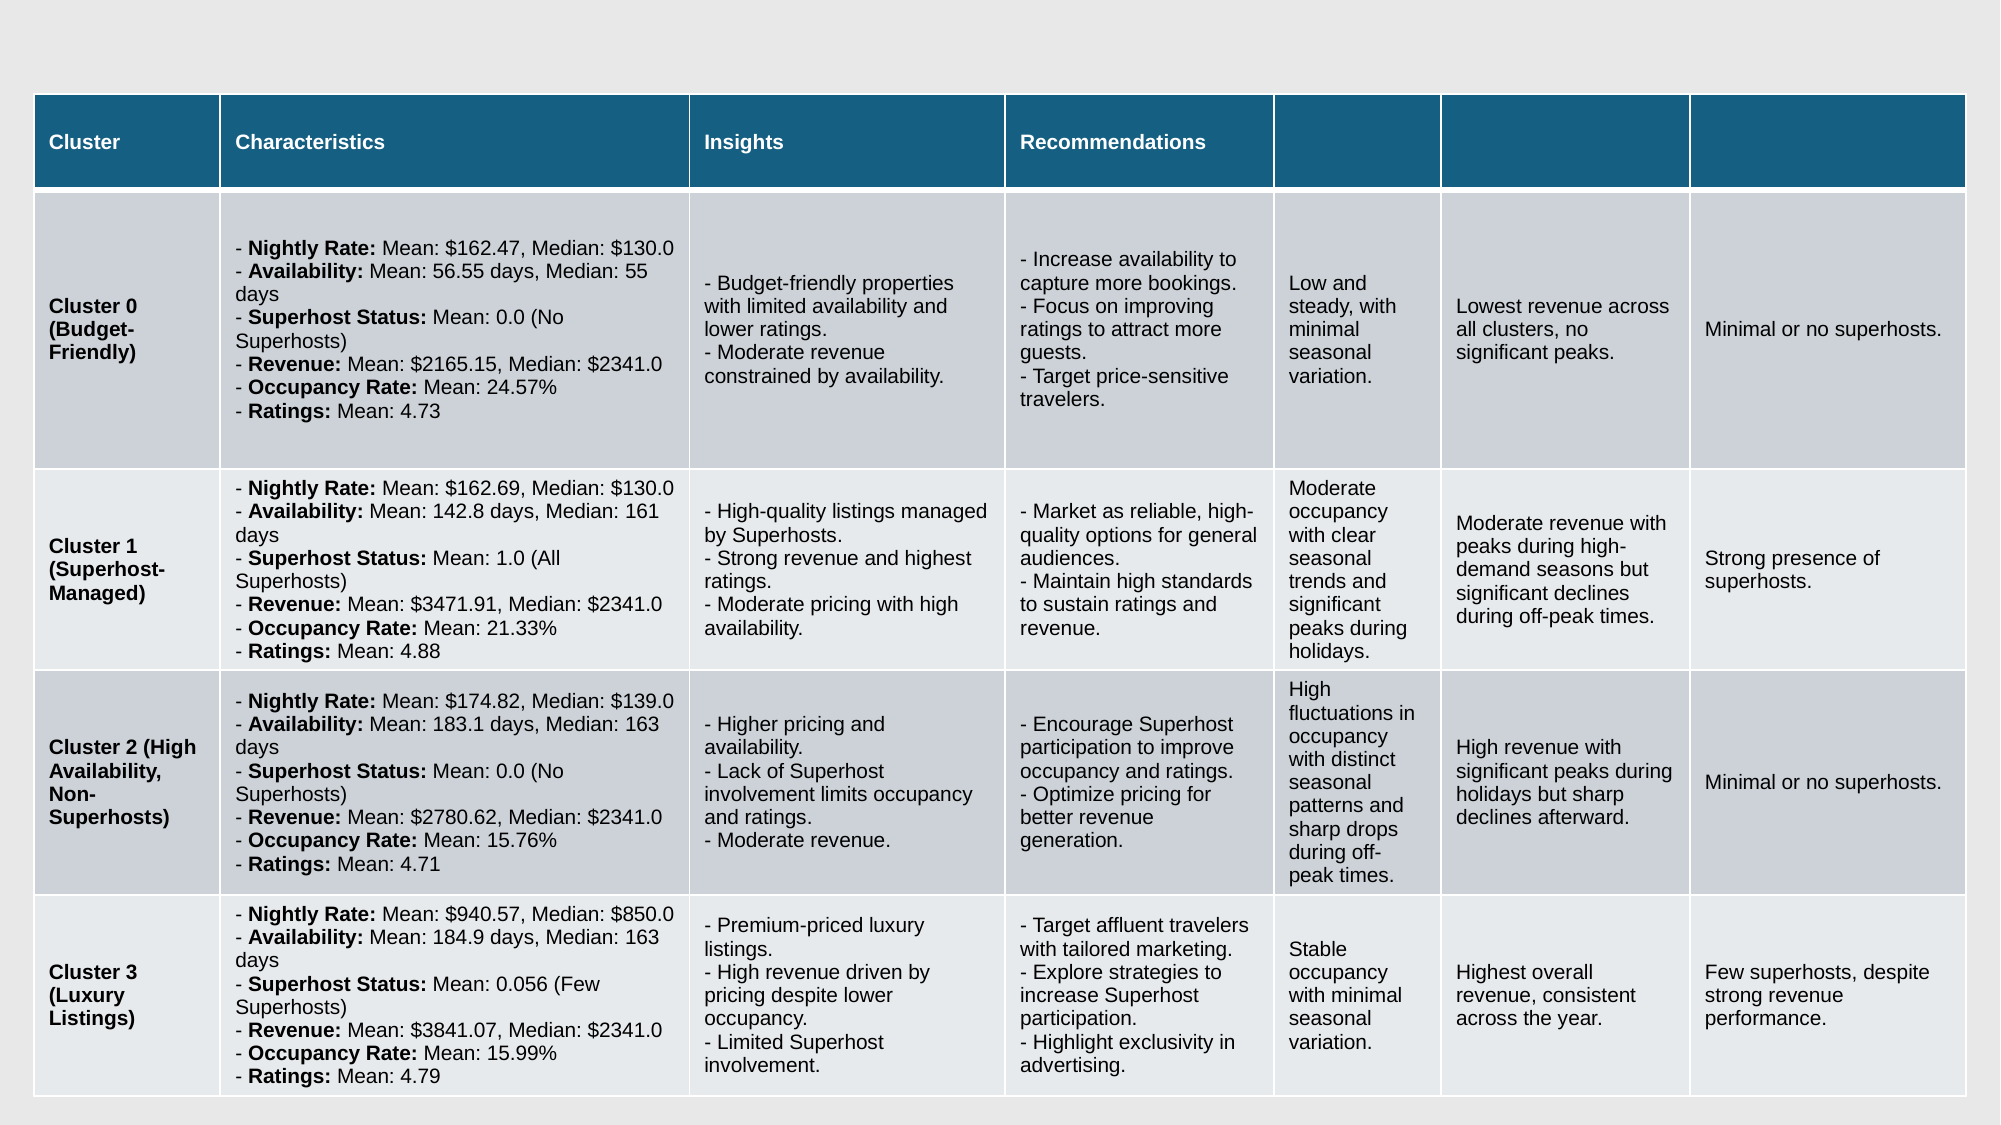

| Cluster | Characteristics | Insights | Recommendations |  |  |  |
| --- | --- | --- | --- | --- | --- | --- |
| Cluster 0 (Budget-Friendly) | - Nightly Rate: Mean: $162.47, Median: $130.0 - Availability: Mean: 56.55 days, Median: 55 days - Superhost Status: Mean: 0.0 (No Superhosts) - Revenue: Mean: $2165.15, Median: $2341.0 - Occupancy Rate: Mean: 24.57% - Ratings: Mean: 4.73 | - Budget-friendly properties with limited availability and lower ratings. - Moderate revenue constrained by availability. | - Increase availability to capture more bookings. - Focus on improving ratings to attract more guests. - Target price-sensitive travelers. | Low and steady, with minimal seasonal variation. | Lowest revenue across all clusters, no significant peaks. | Minimal or no superhosts. |
| Cluster 1 (Superhost-Managed) | - Nightly Rate: Mean: $162.69, Median: $130.0 - Availability: Mean: 142.8 days, Median: 161 days - Superhost Status: Mean: 1.0 (All Superhosts) - Revenue: Mean: $3471.91, Median: $2341.0 - Occupancy Rate: Mean: 21.33% - Ratings: Mean: 4.88 | - High-quality listings managed by Superhosts. - Strong revenue and highest ratings. - Moderate pricing with high availability. | - Market as reliable, high-quality options for general audiences. - Maintain high standards to sustain ratings and revenue. | Moderate occupancy with clear seasonal trends and significant peaks during holidays. | Moderate revenue with peaks during high-demand seasons but significant declines during off-peak times. | Strong presence of superhosts. |
| Cluster 2 (High Availability, Non-Superhosts) | - Nightly Rate: Mean: $174.82, Median: $139.0 - Availability: Mean: 183.1 days, Median: 163 days - Superhost Status: Mean: 0.0 (No Superhosts) - Revenue: Mean: $2780.62, Median: $2341.0 - Occupancy Rate: Mean: 15.76% - Ratings: Mean: 4.71 | - Higher pricing and availability. - Lack of Superhost involvement limits occupancy and ratings. - Moderate revenue. | - Encourage Superhost participation to improve occupancy and ratings. - Optimize pricing for better revenue generation. | High fluctuations in occupancy with distinct seasonal patterns and sharp drops during off-peak times. | High revenue with significant peaks during holidays but sharp declines afterward. | Minimal or no superhosts. |
| Cluster 3 (Luxury Listings) | - Nightly Rate: Mean: $940.57, Median: $850.0 - Availability: Mean: 184.9 days, Median: 163 days - Superhost Status: Mean: 0.056 (Few Superhosts) - Revenue: Mean: $3841.07, Median: $2341.0 - Occupancy Rate: Mean: 15.99% - Ratings: Mean: 4.79 | - Premium-priced luxury listings. - High revenue driven by pricing despite lower occupancy. - Limited Superhost involvement. | - Target affluent travelers with tailored marketing. - Explore strategies to increase Superhost participation. - Highlight exclusivity in advertising. | Stable occupancy with minimal seasonal variation. | Highest overall revenue, consistent across the year. | Few superhosts, despite strong revenue performance. |